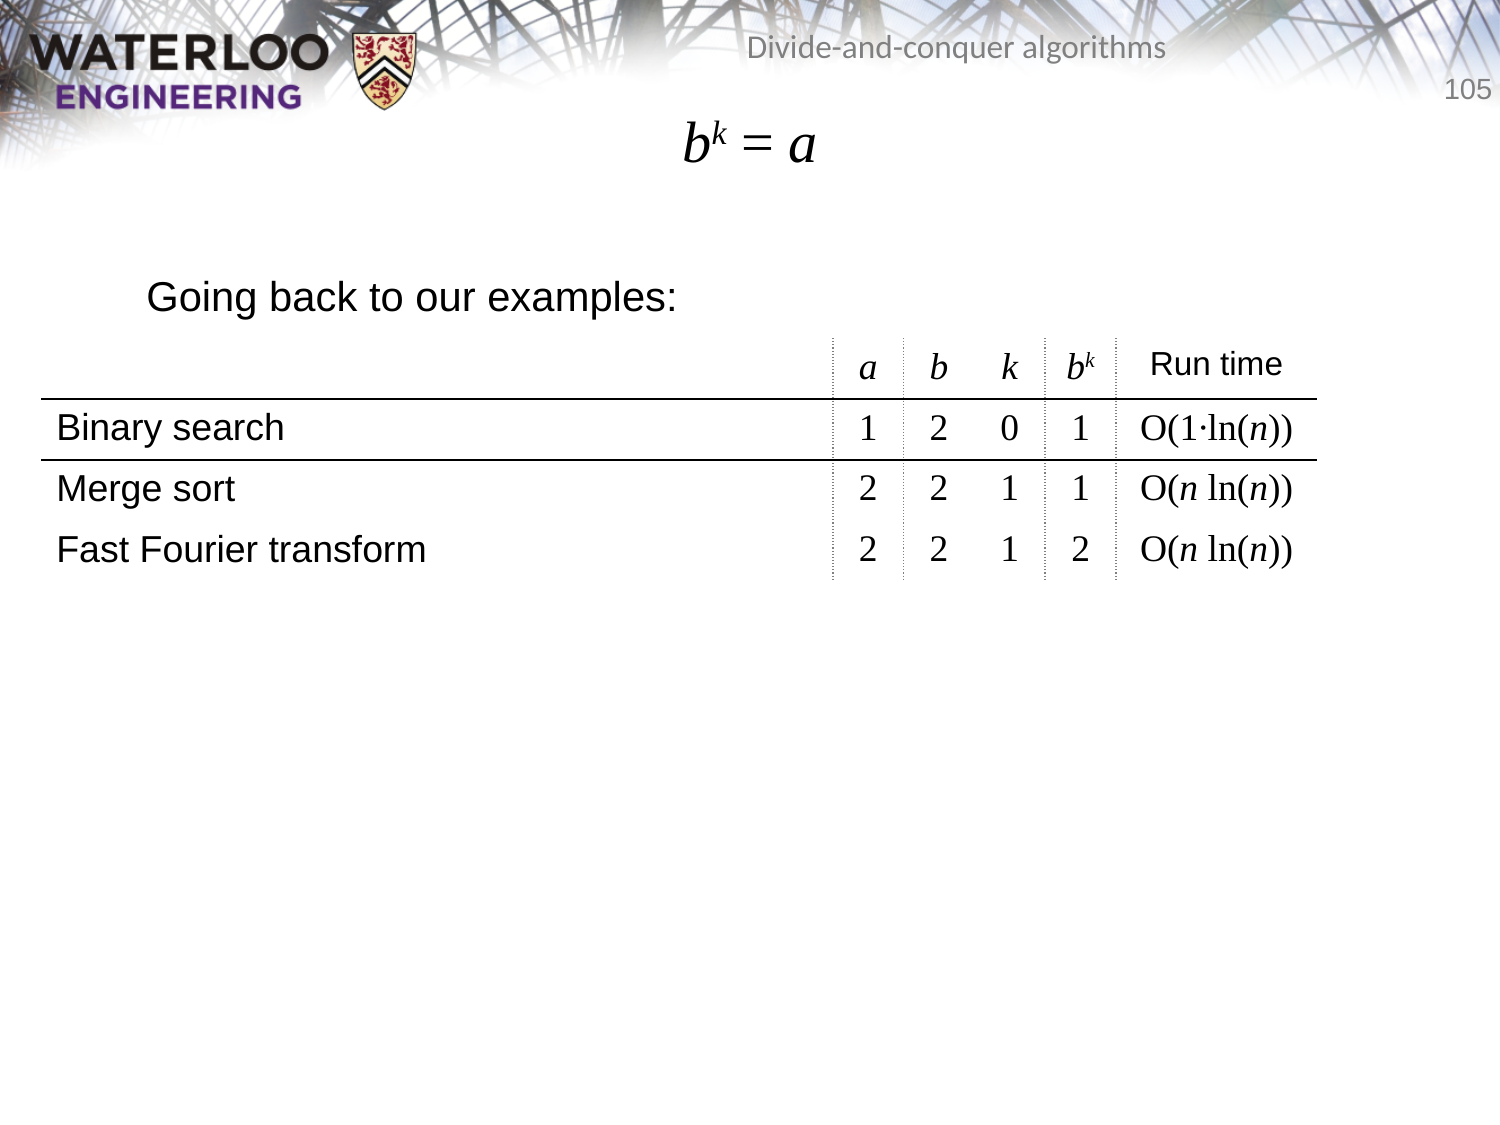

# bk = a
	Going back to our examples:
|  | a | b | k | bk | Run time |
| --- | --- | --- | --- | --- | --- |
| Binary search | 1 | 2 | 0 | 1 | O(1·ln(n)) |
| Merge sort | 2 | 2 | 1 | 1 | O(n ln(n)) |
| Fast Fourier transform | 2 | 2 | 1 | 2 | O(n ln(n)) |